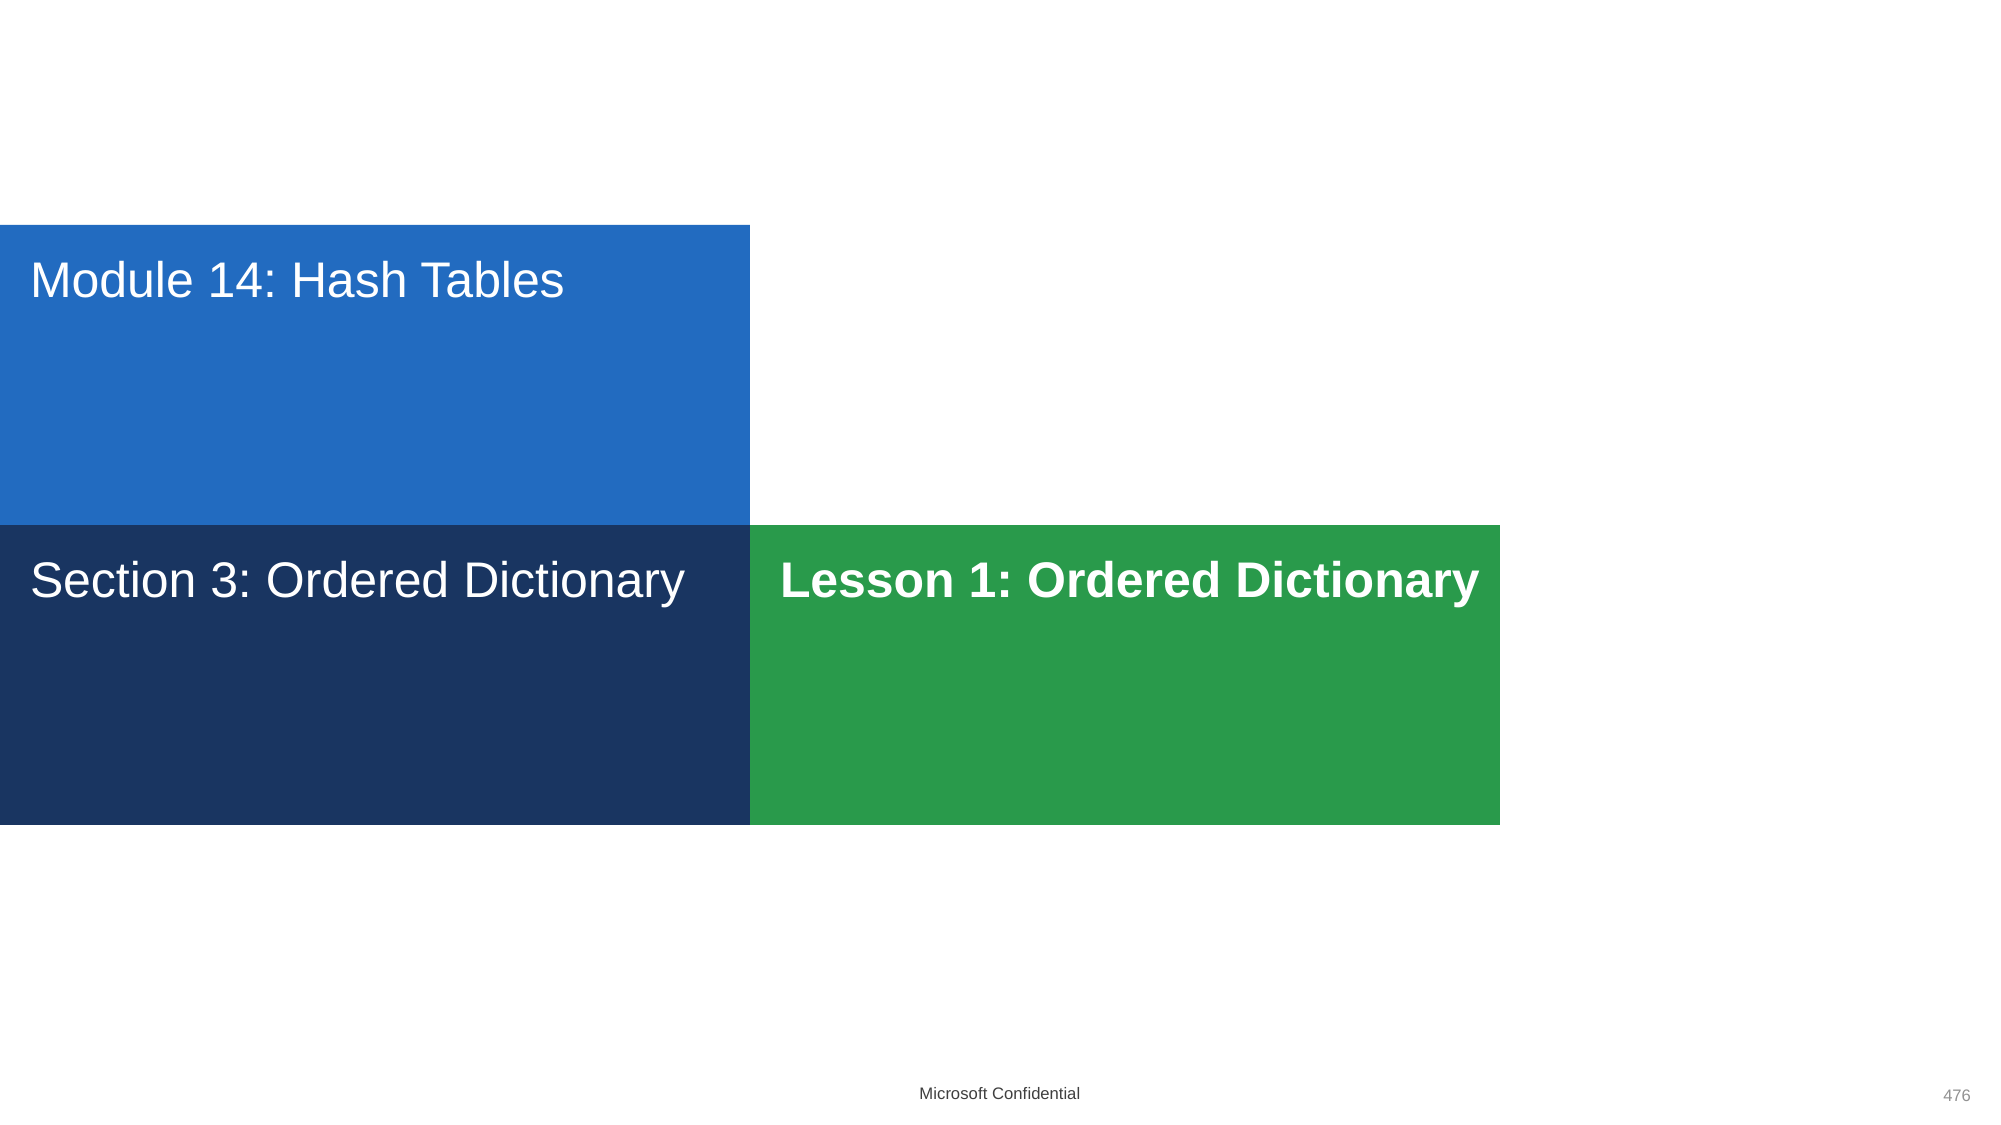

# Module 14: Hash Tables
Section 3: Ordered Dictionary
Lesson 1: Ordered Dictionary
476